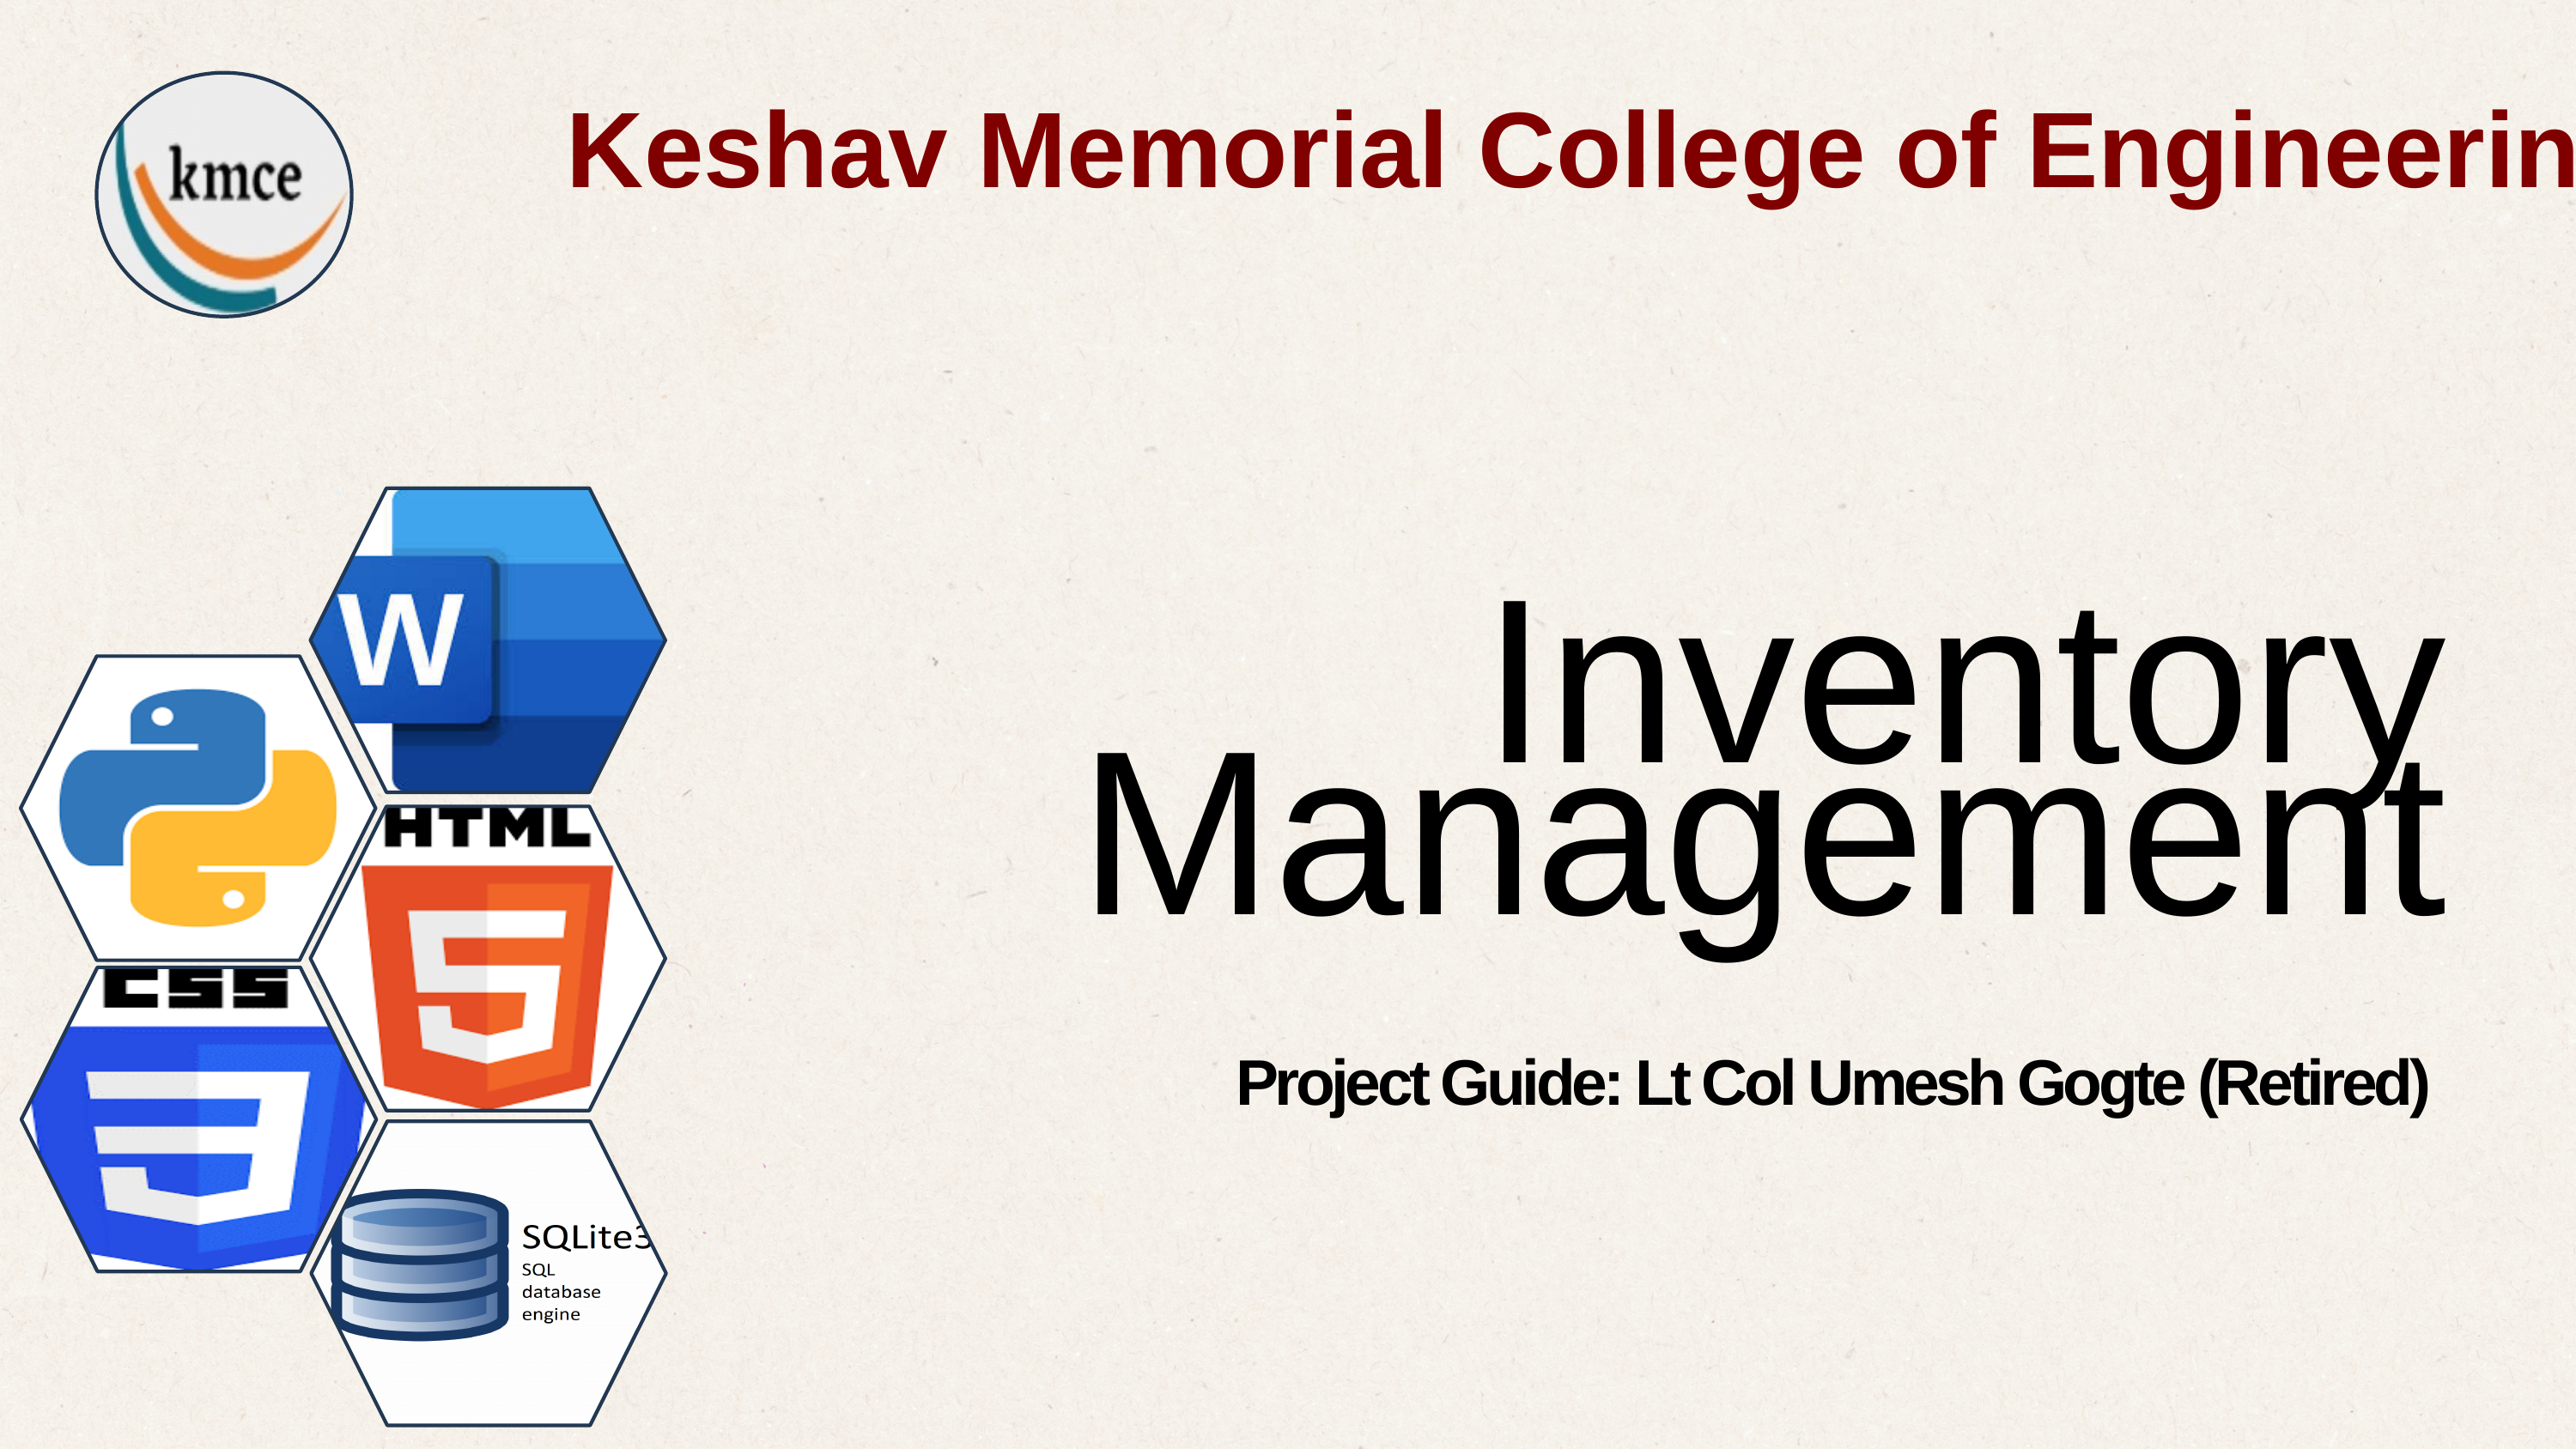

Keshav Memorial College of Engineering

Inventory
Management

Project Guide: Lt Col Umesh Gogte (Retired)